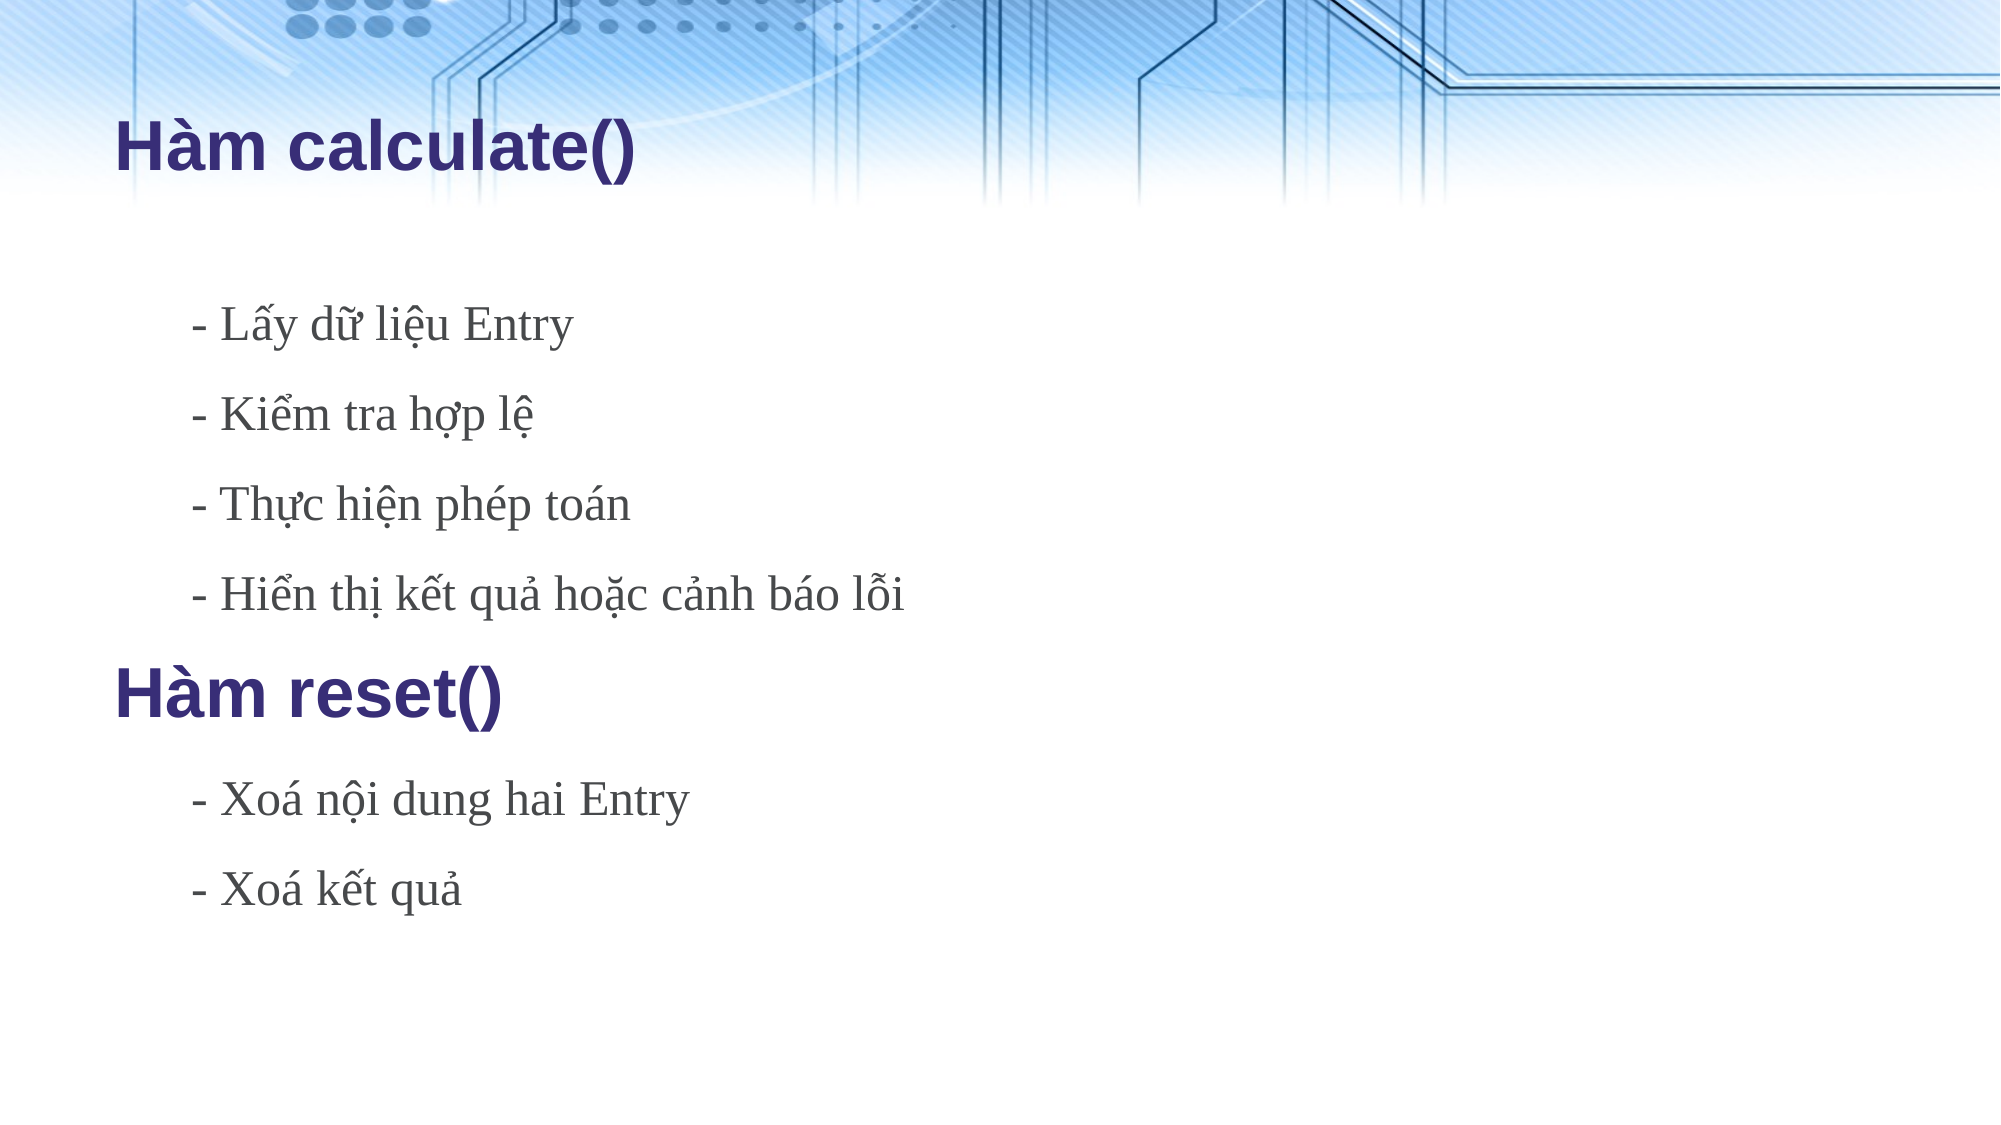

Hàm calculate()

- Lấy dữ liệu Entry
- Kiểm tra hợp lệ
- Thực hiện phép toán
- Hiển thị kết quả hoặc cảnh báo lỗi
Hàm reset()
- Xoá nội dung hai Entry
- Xoá kết quả